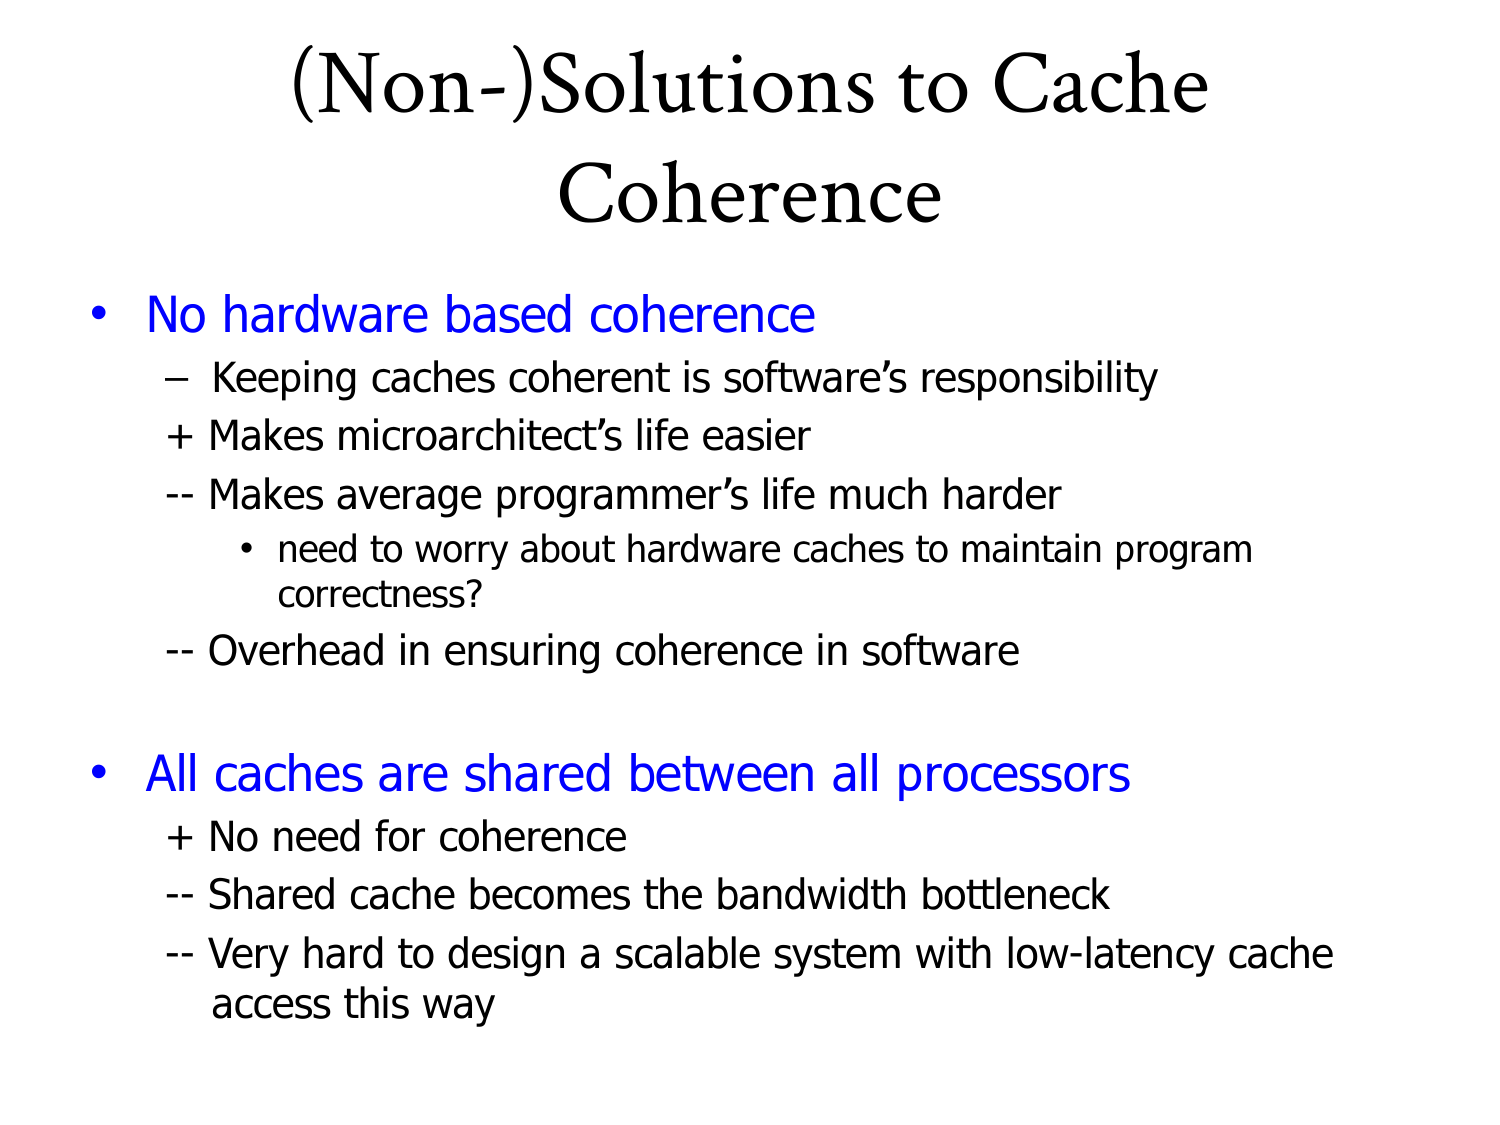

# (Non-)Solutions to Cache Coherence
No hardware based coherence
Keeping caches coherent is software’s responsibility
+ Makes microarchitect’s life easier
-- Makes average programmer’s life much harder
need to worry about hardware caches to maintain program correctness?
-- Overhead in ensuring coherence in software

All caches are shared between all processors
+ No need for coherence
-- Shared cache becomes the bandwidth bottleneck
-- Very hard to design a scalable system with low-latency cache access this way